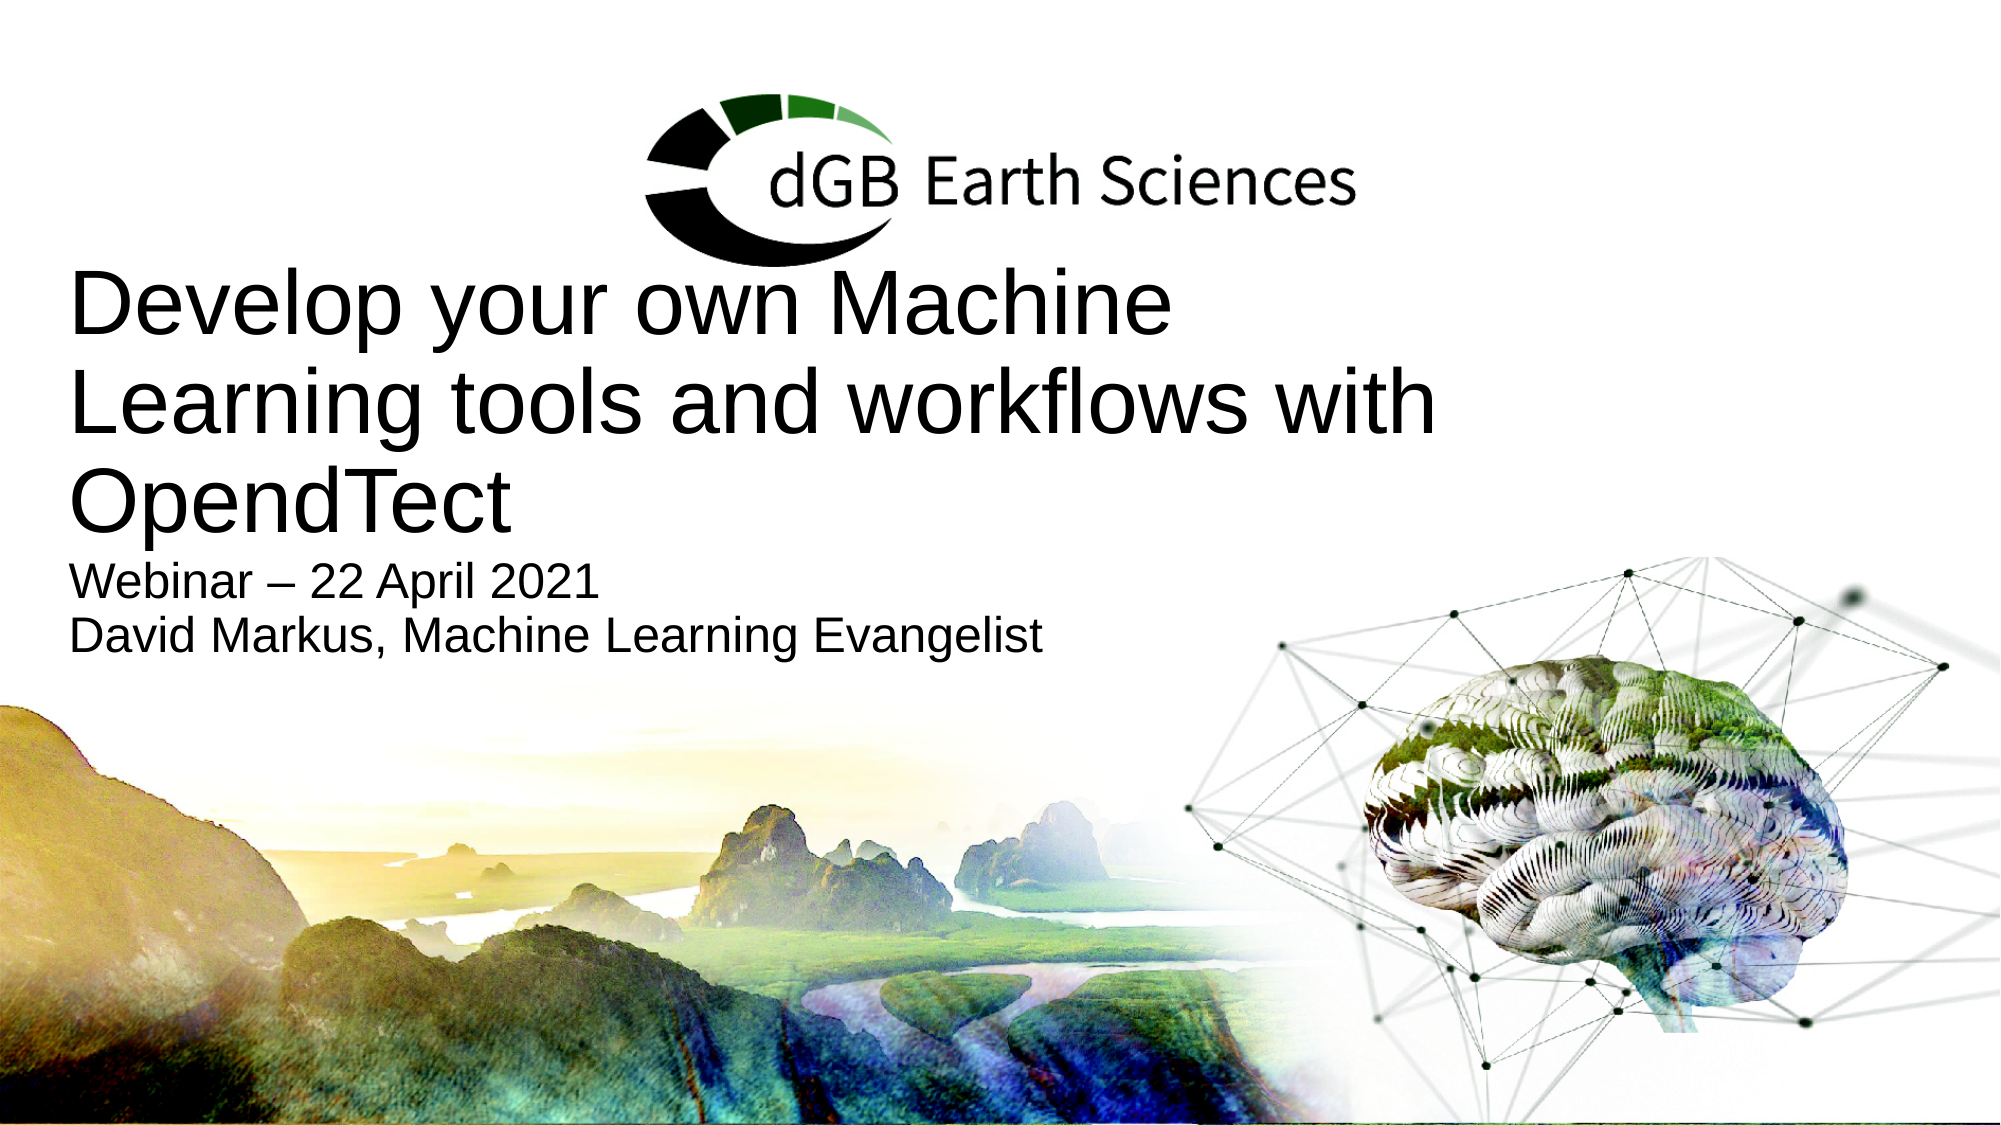

# Develop your own Machine Learning tools and workflows with OpendTect
Webinar – 22 April 2021
David Markus, Machine Learning Evangelist